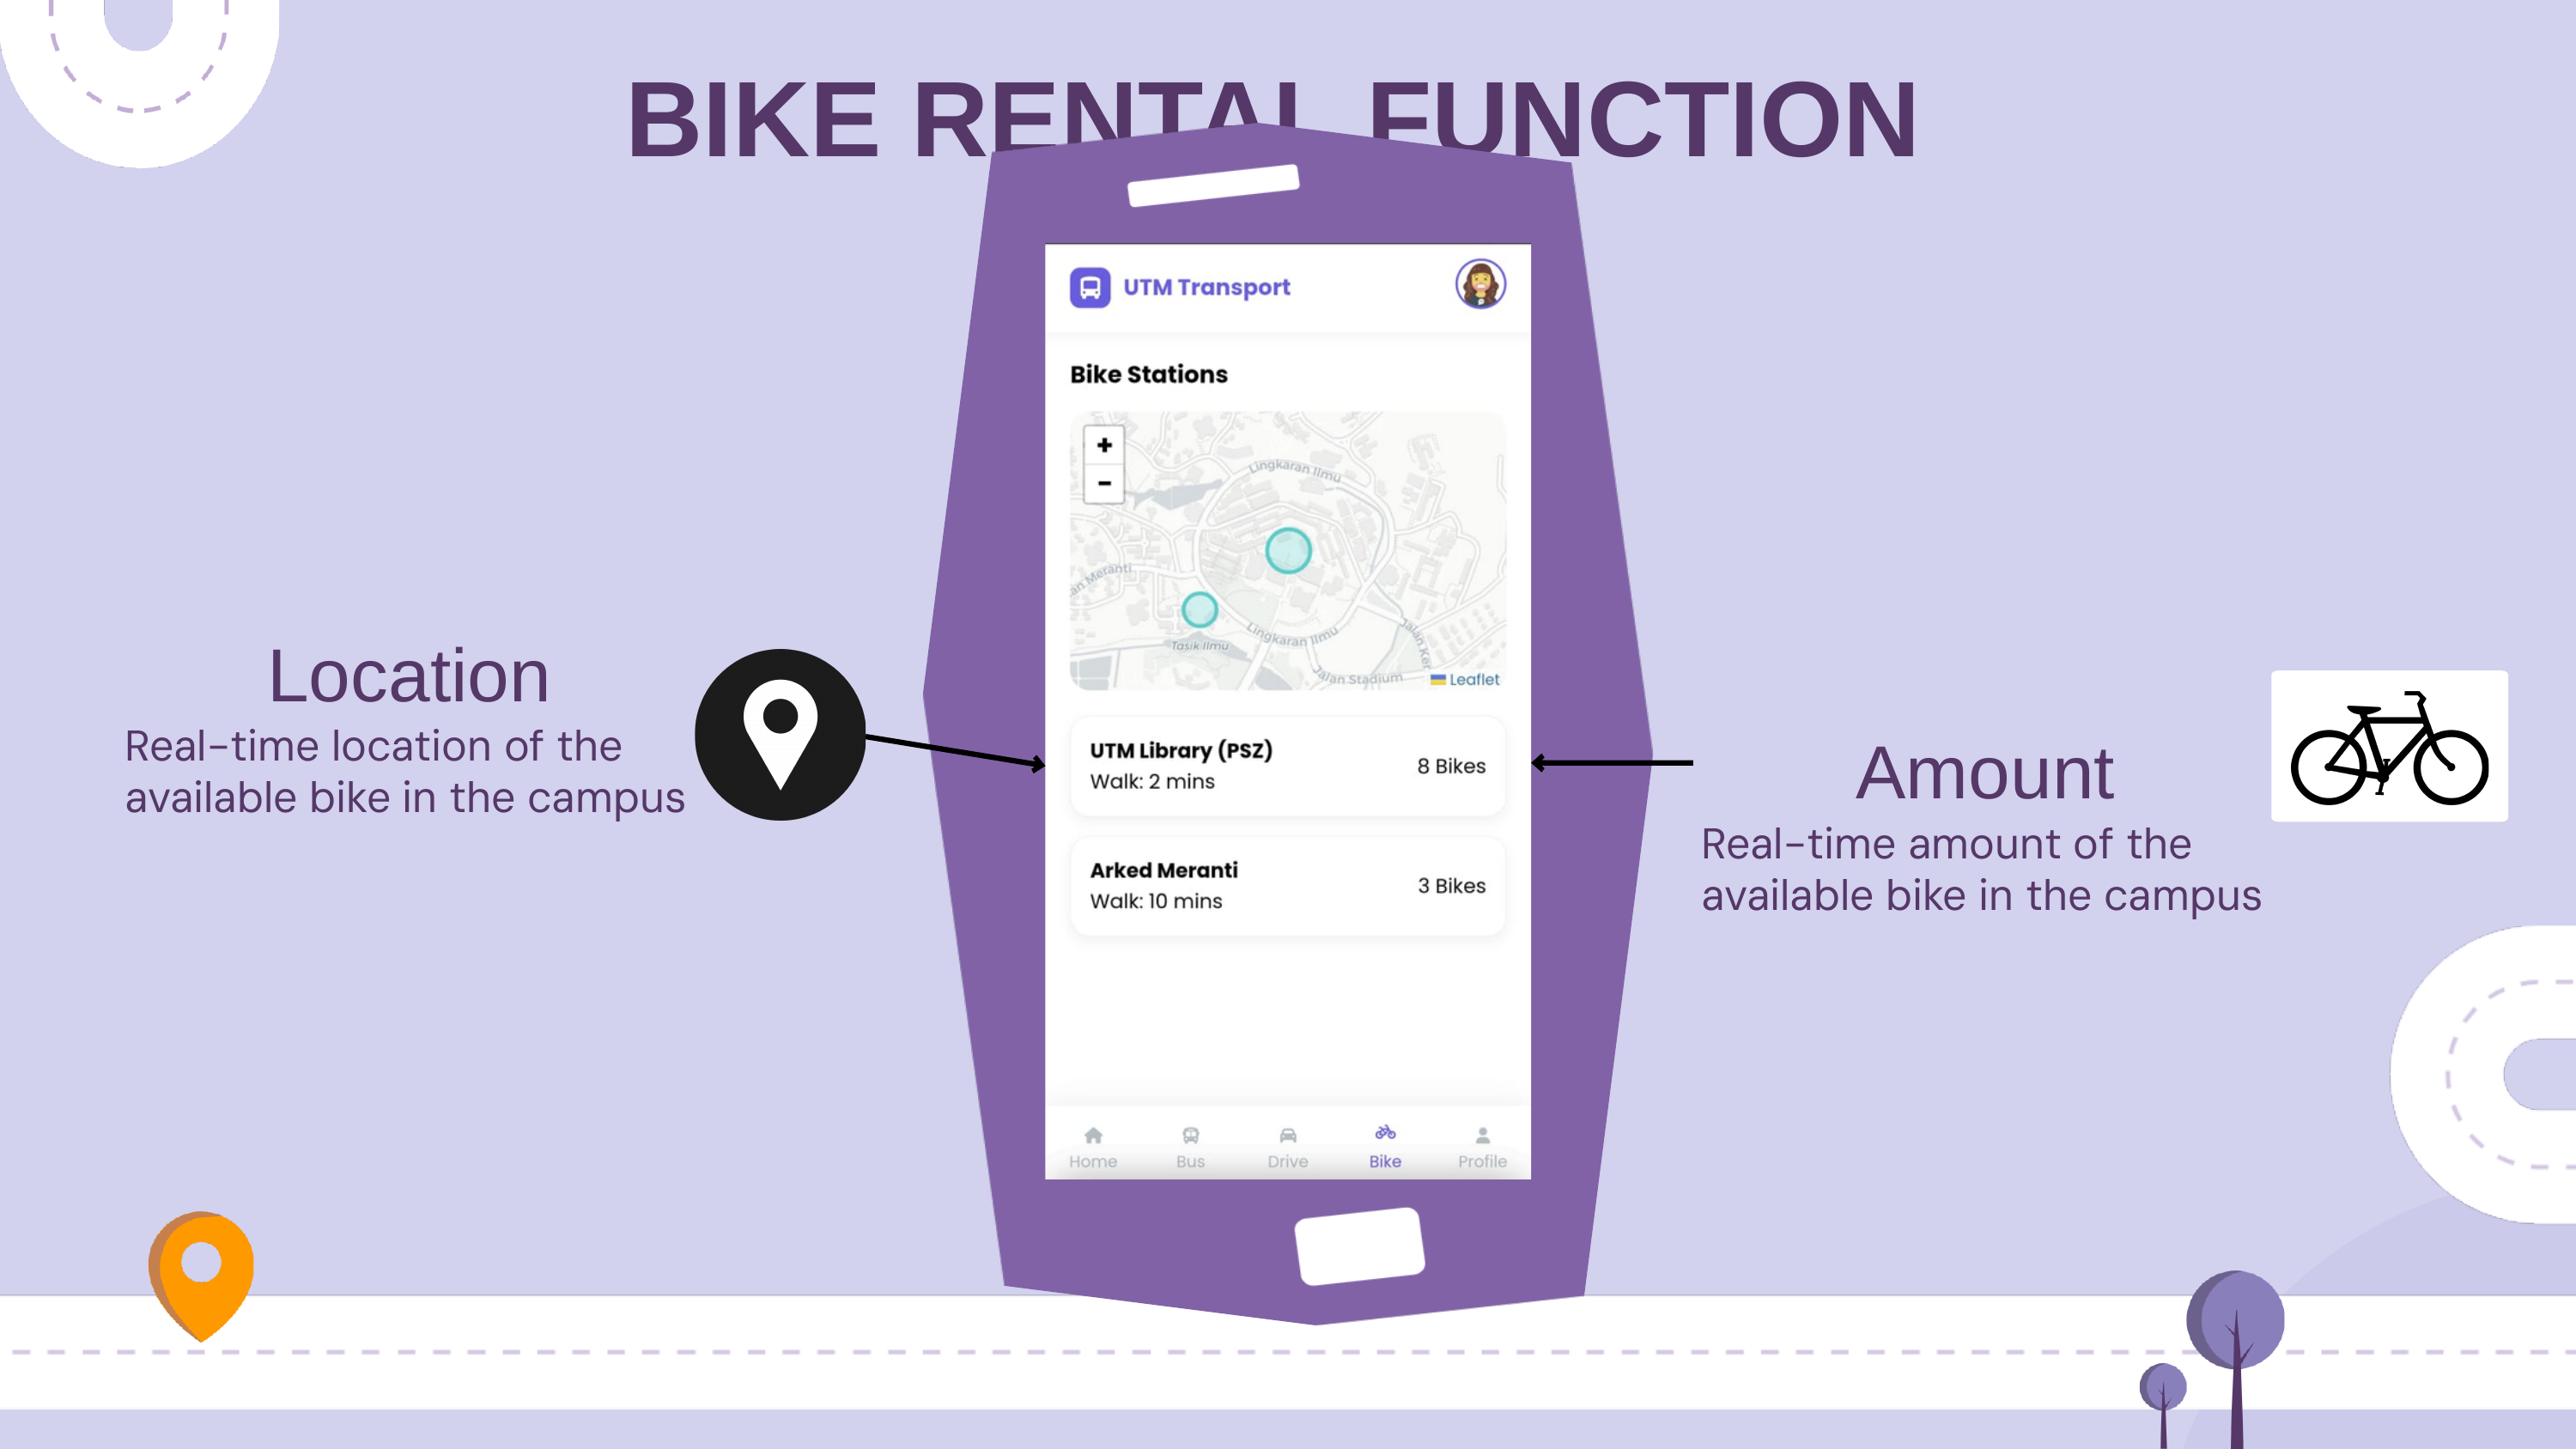

BIKE RENTAL FUNCTION

Location
Real-time location of the available bike in the campus

Amount
Real-time amount of the available bike in the campus